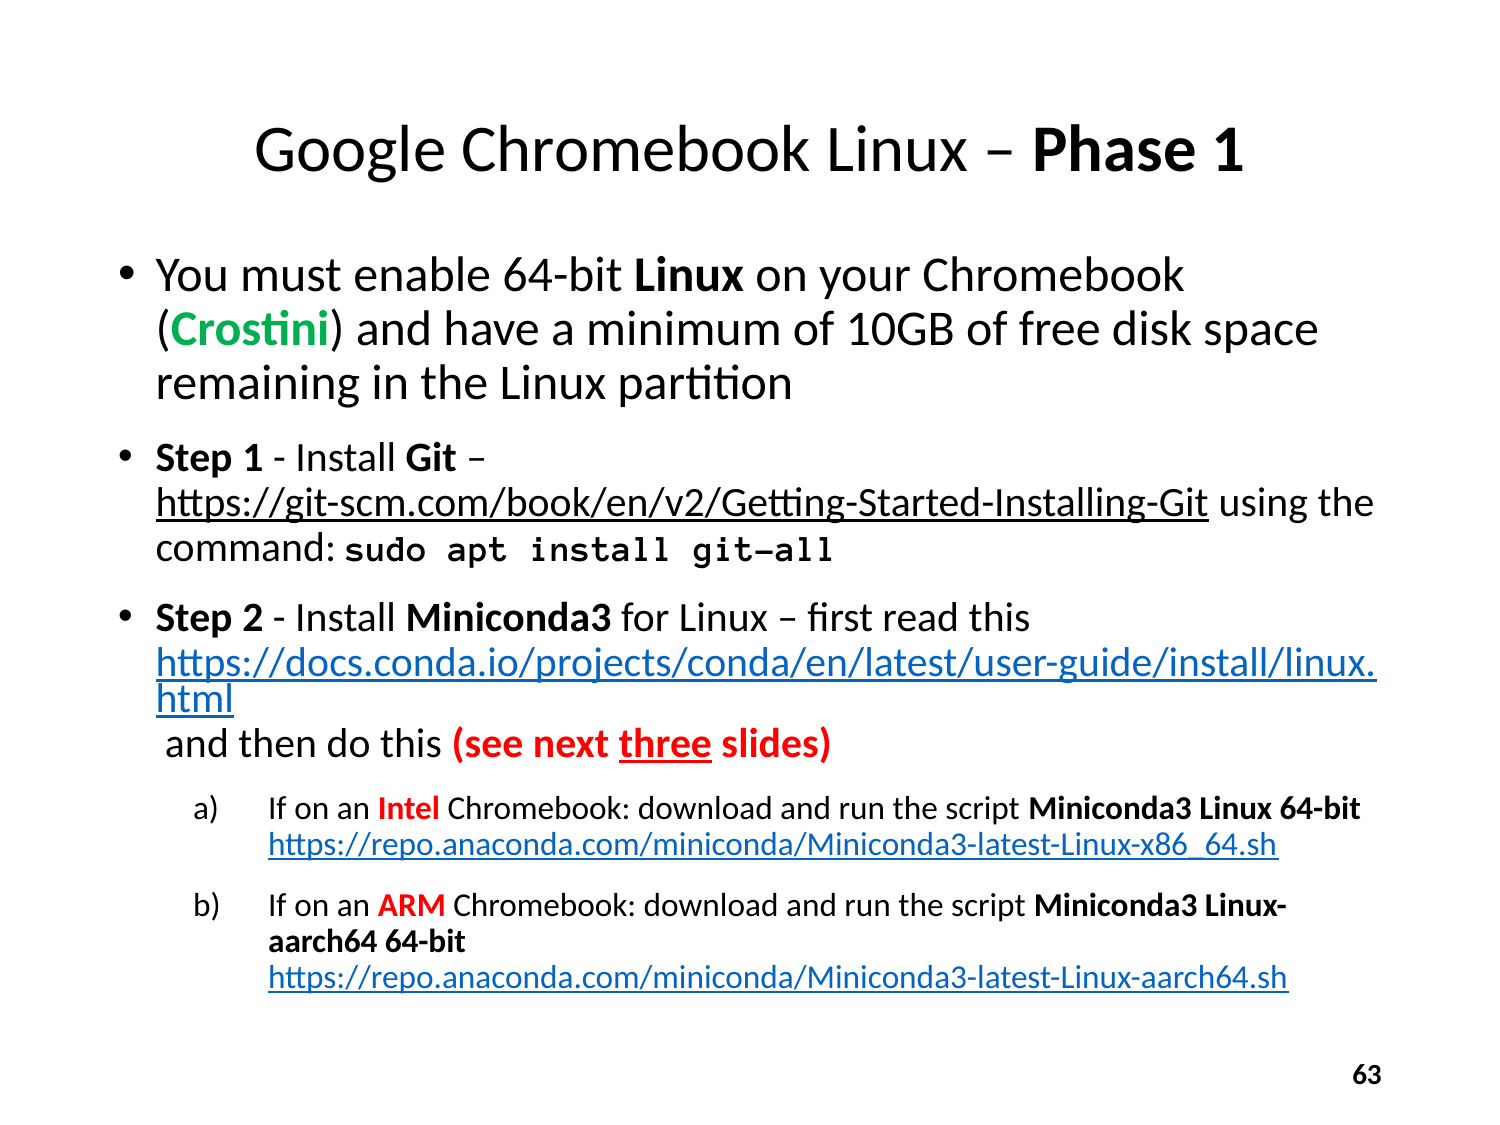

# Google Chromebook Linux – Phase 1
You must enable 64-bit Linux on your Chromebook (Crostini) and have a minimum of 10GB of free disk space remaining in the Linux partition
Step 1 - Install Git – https://git-scm.com/book/en/v2/Getting-Started-Installing-Git using the command: sudo apt install git-all
Step 2 - Install Miniconda3 for Linux – first read this https://docs.conda.io/projects/conda/en/latest/user-guide/install/linux.html and then do this (see next three slides)
If on an Intel Chromebook: download and run the script Miniconda3 Linux 64-bit https://repo.anaconda.com/miniconda/Miniconda3-latest-Linux-x86_64.sh
If on an ARM Chromebook: download and run the script Miniconda3 Linux-aarch64 64-bit https://repo.anaconda.com/miniconda/Miniconda3-latest-Linux-aarch64.sh

63